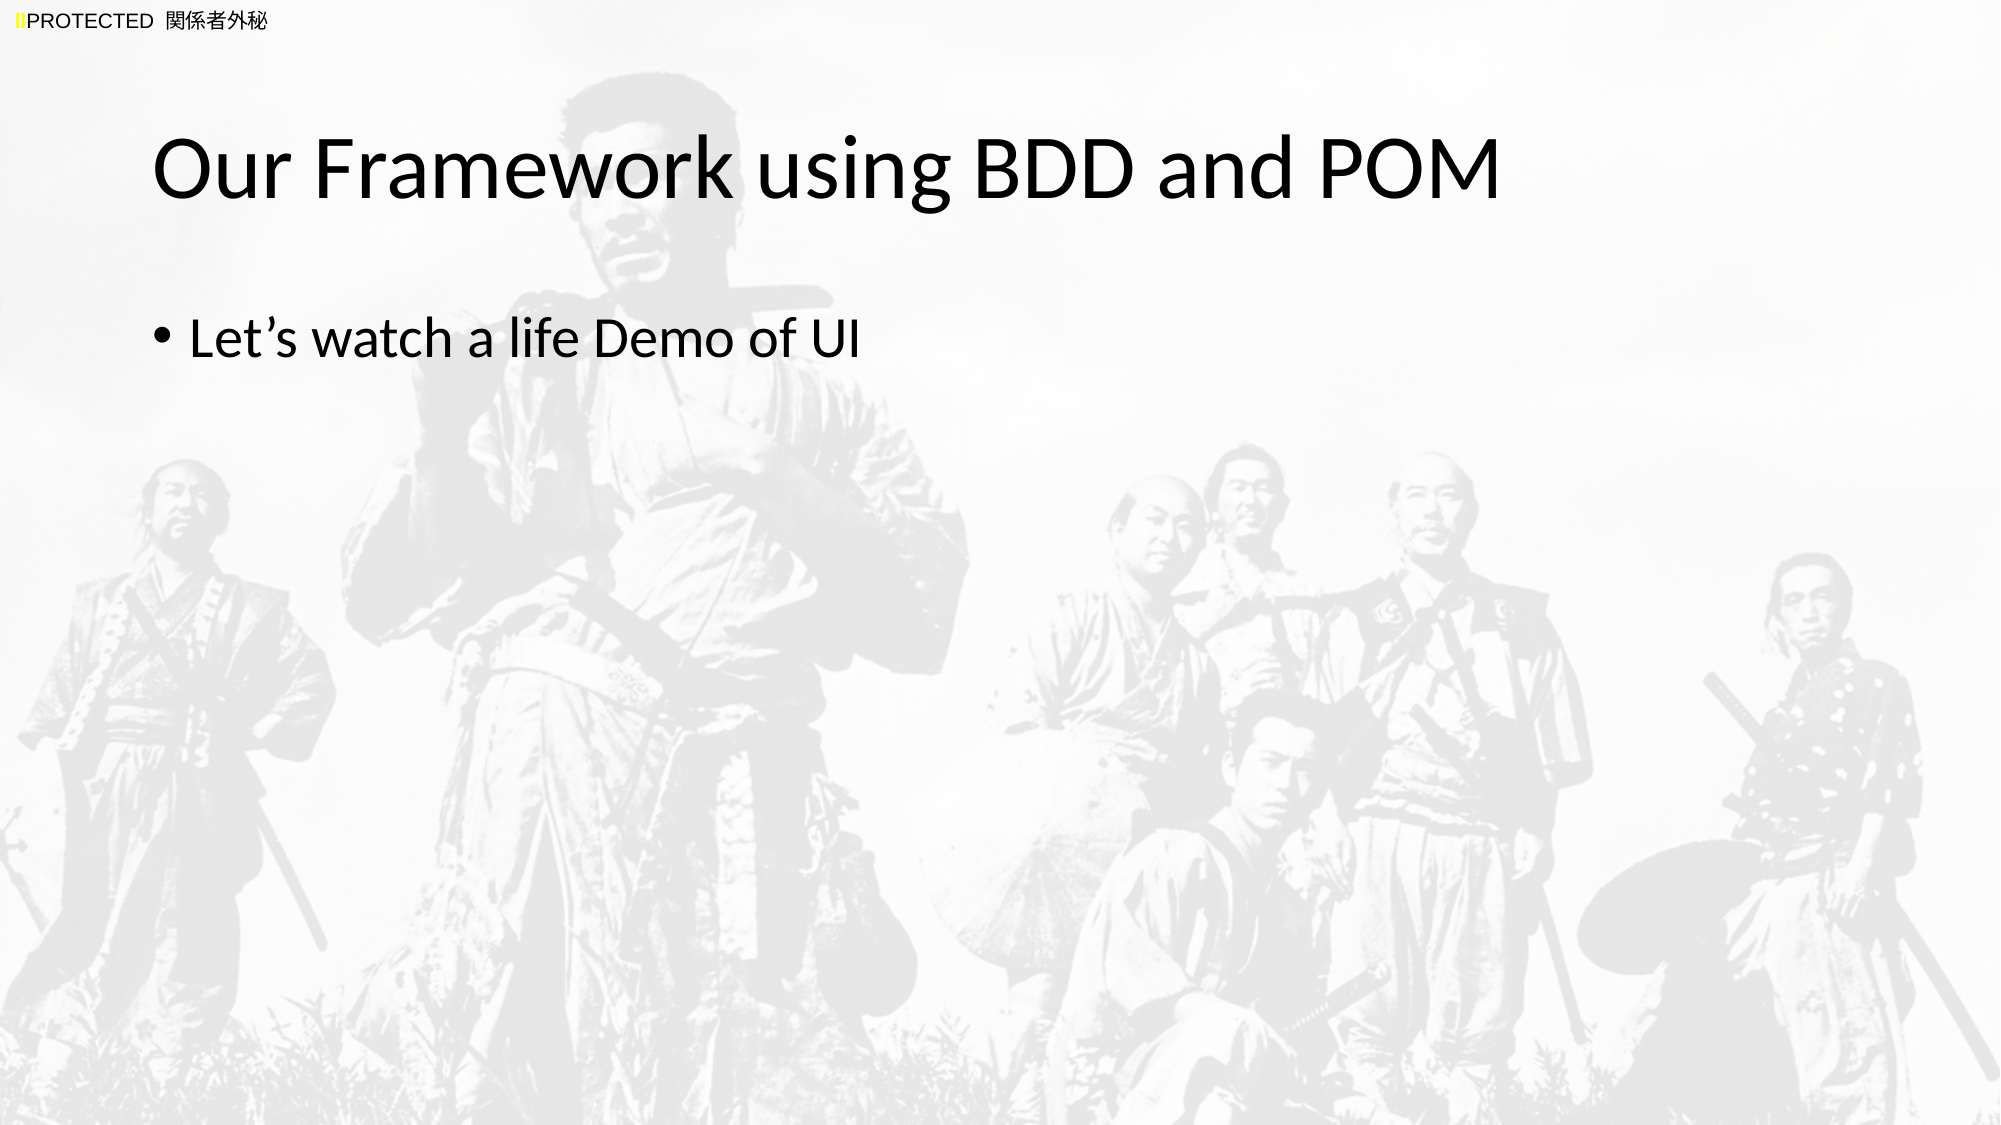

# Our Framework using BDD and POM
Let’s watch a life Demo of UI